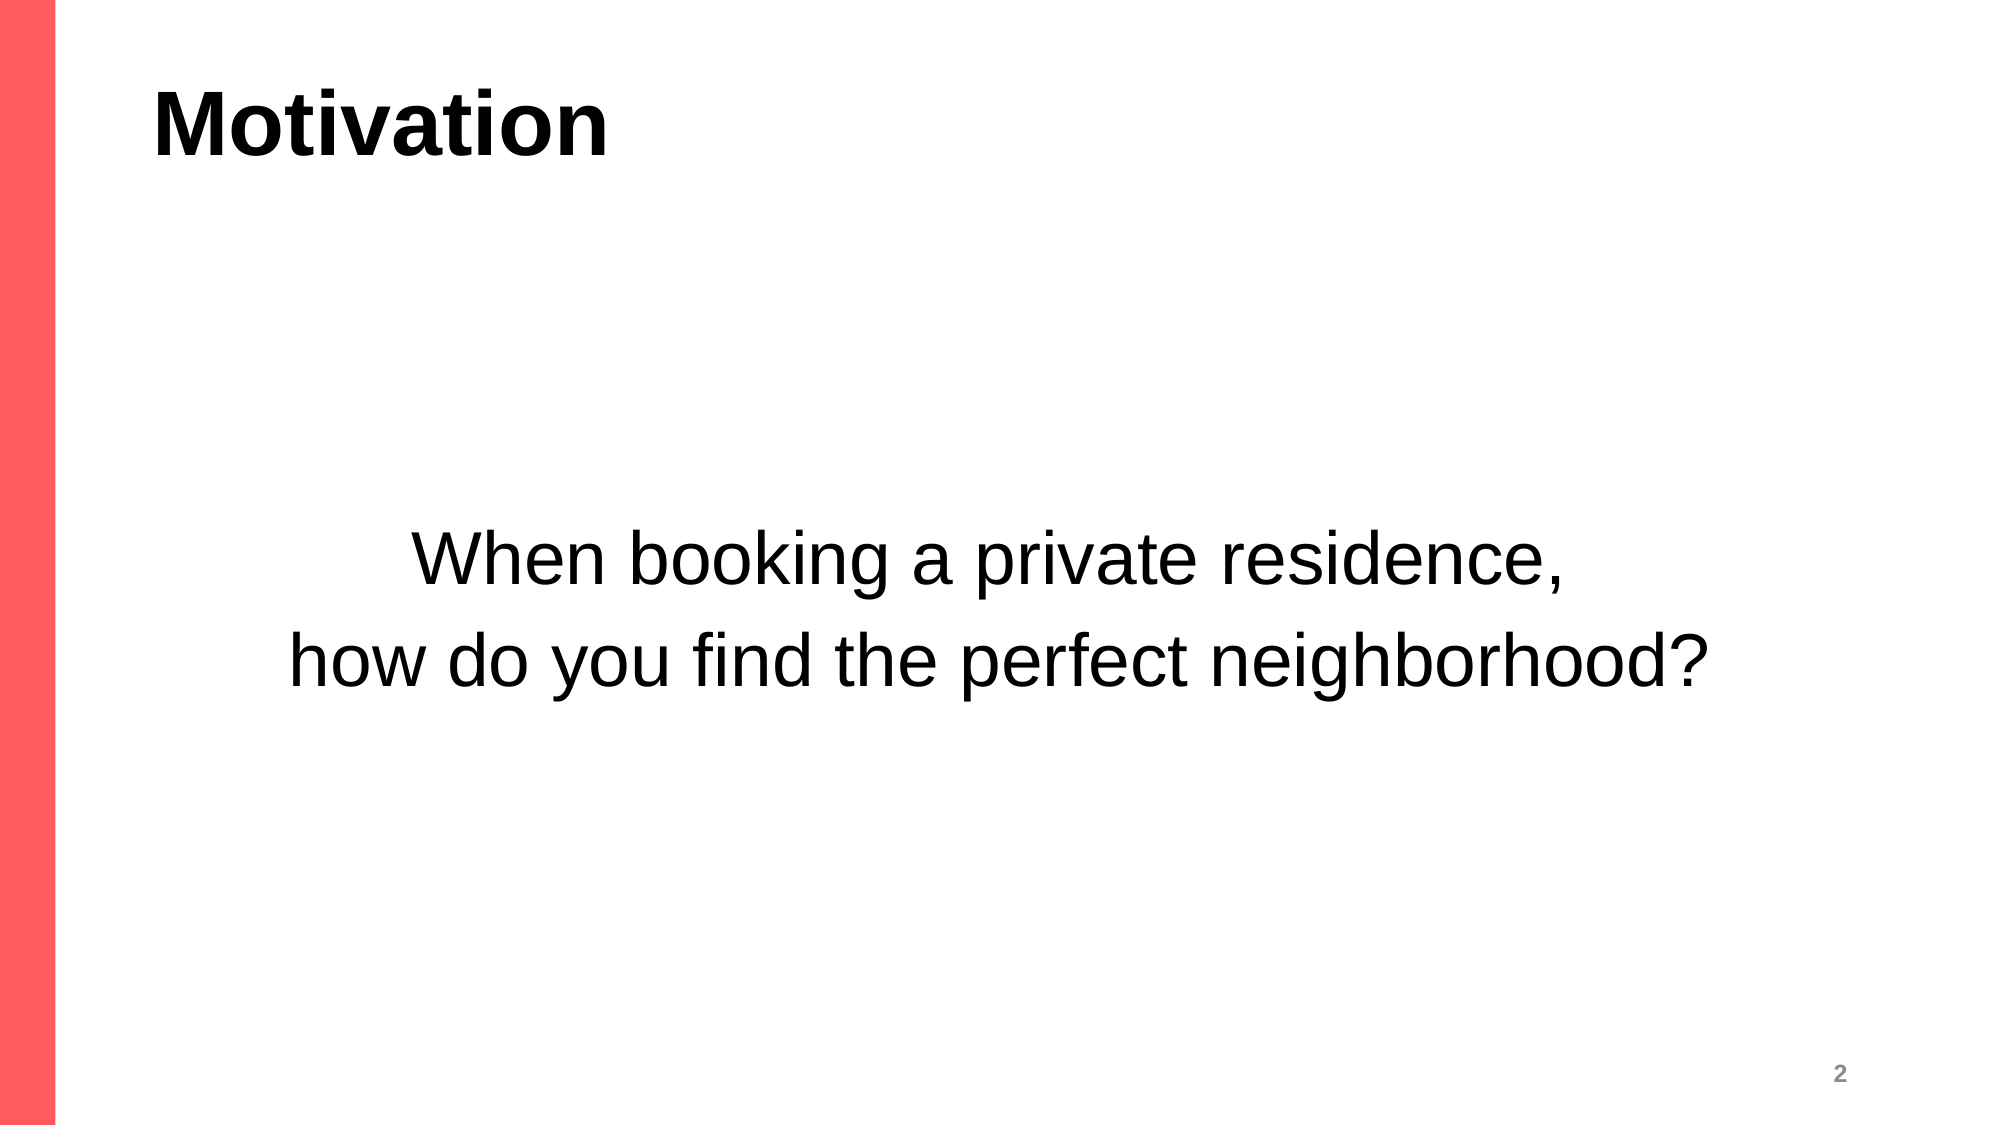

# Motivation
When booking a private residence,
how do you find the perfect neighborhood?
2